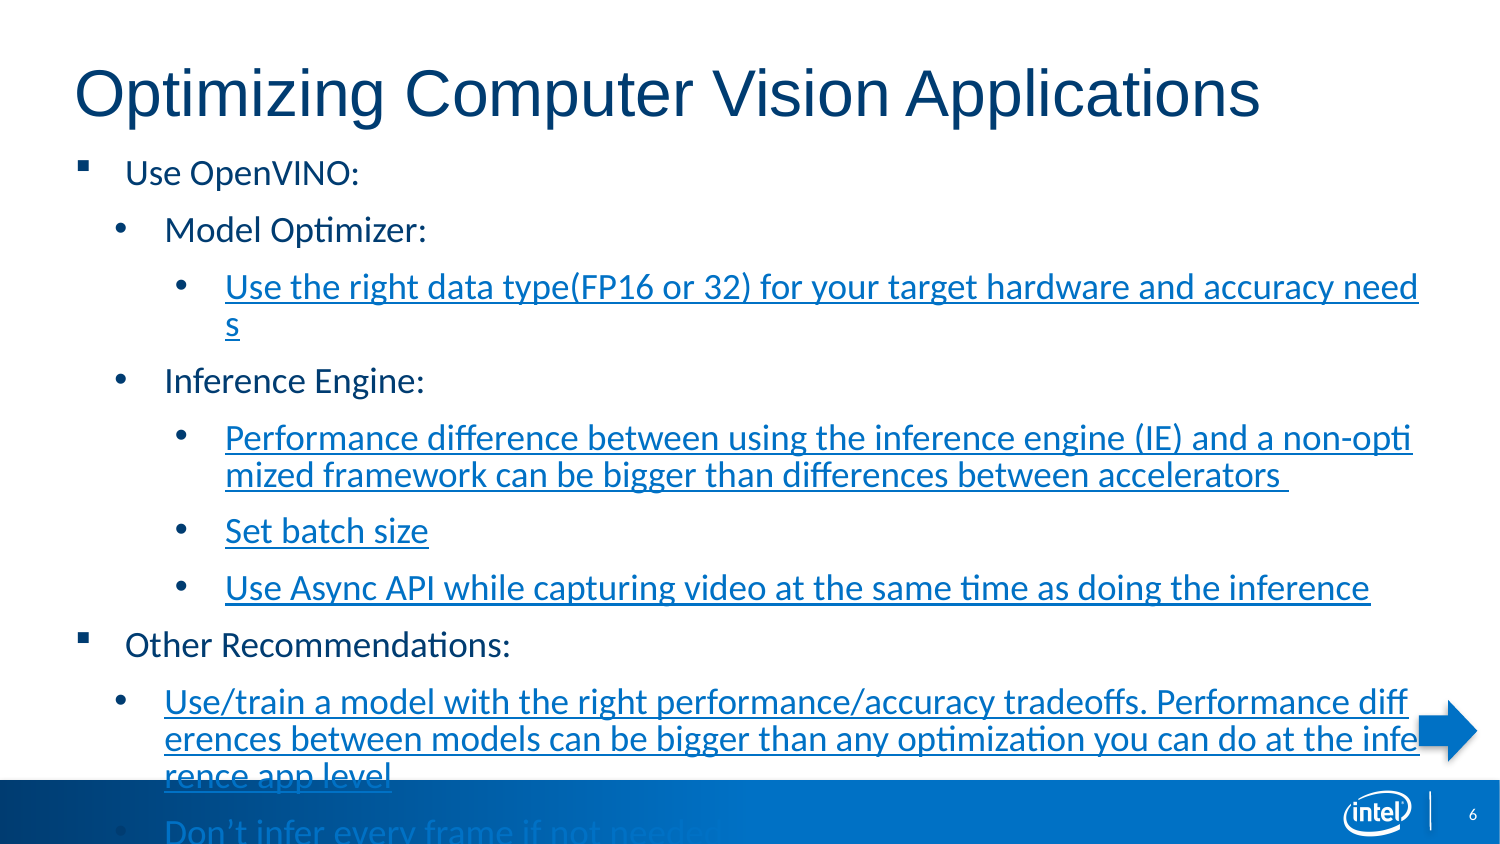

# Optimizing Computer Vision Applications
Use OpenVINO:
Model Optimizer:
Use the right data type(FP16 or 32) for your target hardware and accuracy needs
Inference Engine:
Performance difference between using the inference engine (IE) and a non-optimized framework can be bigger than differences between accelerators
Set batch size
Use Async API while capturing video at the same time as doing the inference
Other Recommendations:
Use/train a model with the right performance/accuracy tradeoffs. Performance differences between models can be bigger than any optimization you can do at the inference app level
Don’t infer every frame if not needed
Use Intel® VTune™ Analyzer

6